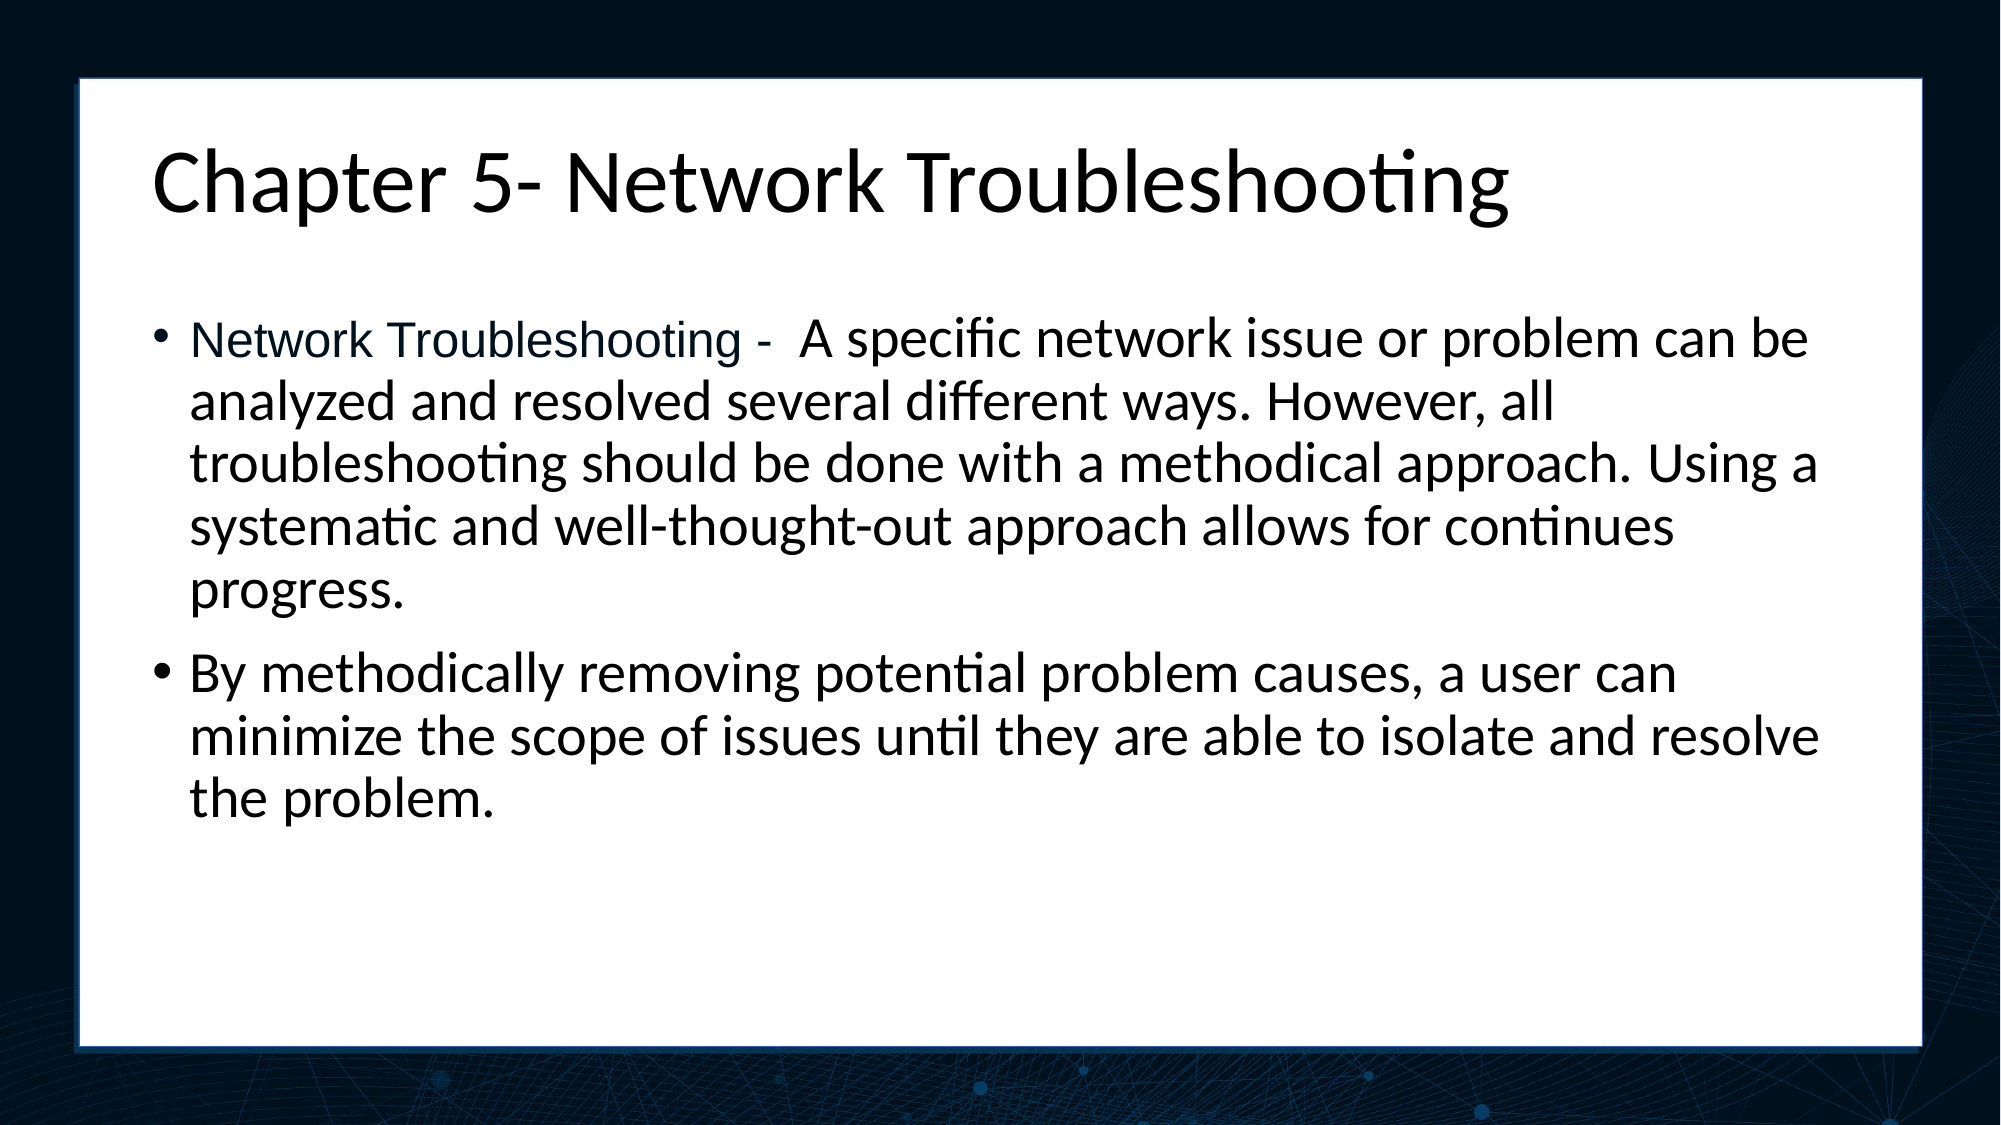

# Chapter 5- Network Troubleshooting
Network Troubleshooting -  A specific network issue or problem can be analyzed and resolved several different ways. However, all troubleshooting should be done with a methodical approach. Using a systematic and well-thought-out approach allows for continues progress.
By methodically removing potential problem causes, a user can minimize the scope of issues until they are able to isolate and resolve the problem.